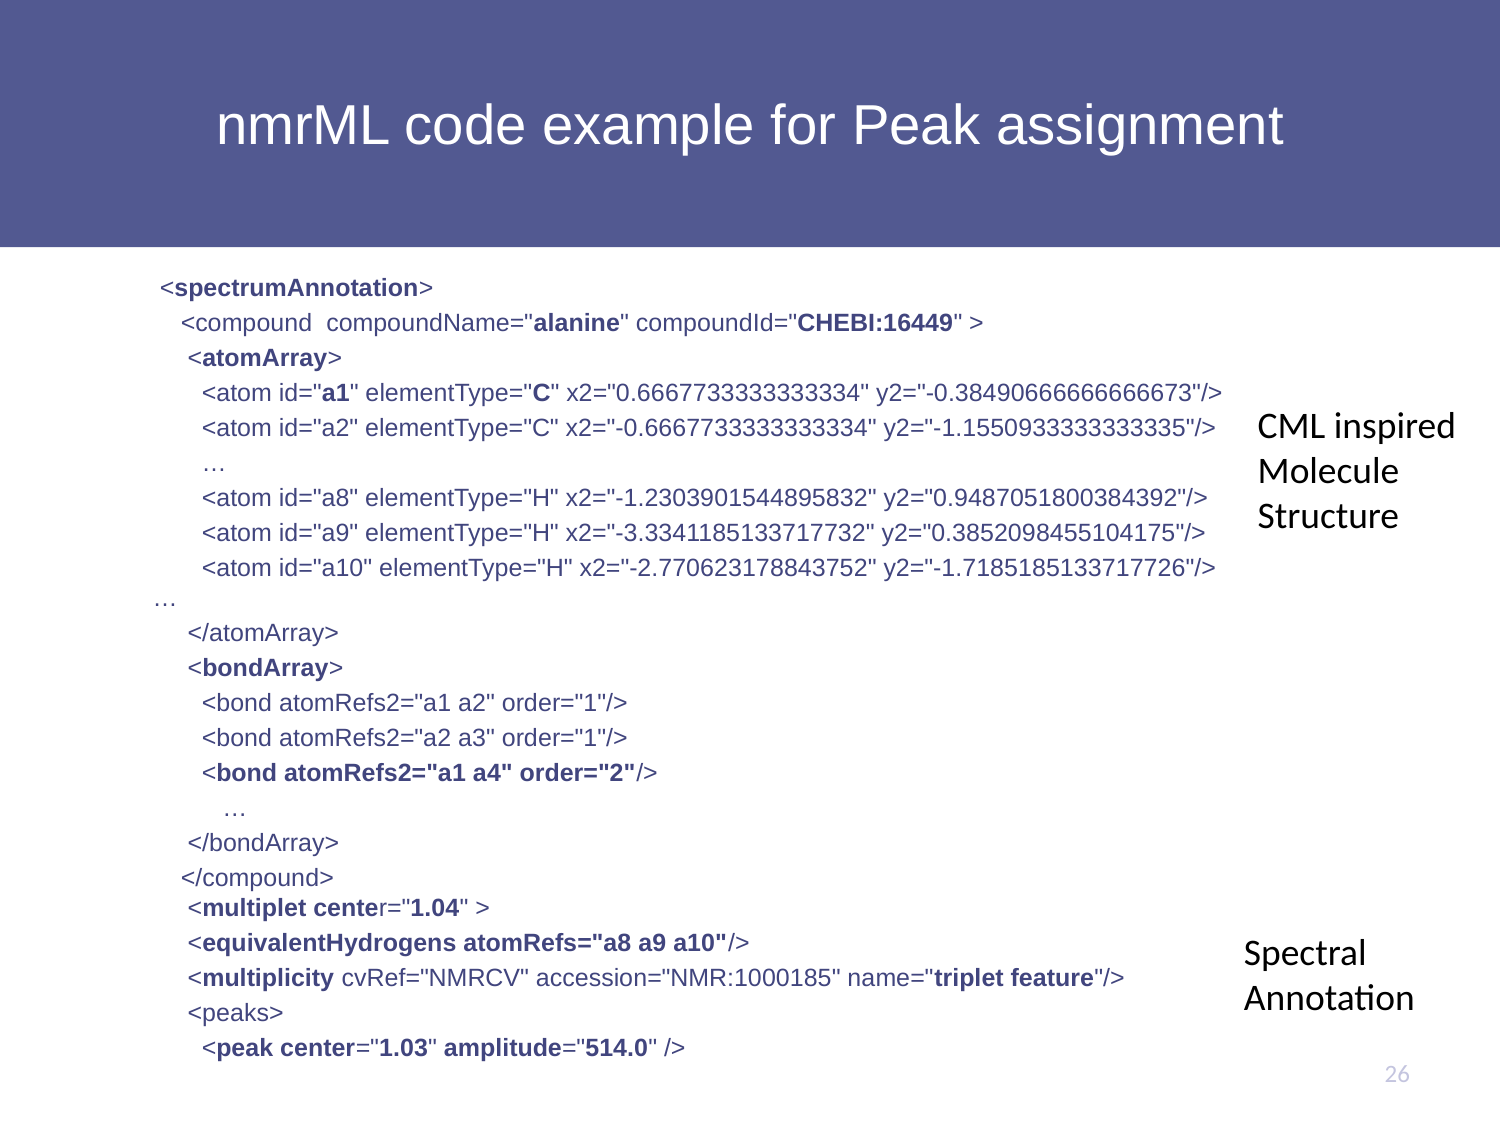

# nmrML code example for Peak assignment
 <spectrumAnnotation>
    <compound  compoundName="alanine" compoundId="CHEBI:16449" >
     <atomArray>
       <atom id="a1" elementType="C" x2="0.6667733333333334" y2="-0.38490666666666673"/>
       <atom id="a2" elementType="C" x2="-0.6667733333333334" y2="-1.1550933333333335"/>
       …
       <atom id="a8" elementType="H" x2="-1.2303901544895832" y2="0.9487051800384392"/>
       <atom id="a9" elementType="H" x2="-3.3341185133717732" y2="0.3852098455104175"/>
       <atom id="a10" elementType="H" x2="-2.770623178843752" y2="-1.7185185133717726"/>  …
     </atomArray>
     <bondArray>
       <bond atomRefs2="a1 a2" order="1"/>
       <bond atomRefs2="a2 a3" order="1"/>
       <bond atomRefs2="a1 a4" order="2"/>
          …
     </bondArray>
    </compound>
     <multiplet center="1.04" >
     <equivalentHydrogens atomRefs="a8 a9 a10"/>
     <multiplicity cvRef="NMRCV" accession="NMR:1000185" name="triplet feature"/>
     <peaks>
       <peak center="1.03" amplitude="514.0" />
CML inspired Molecule Structure
Spectral Annotation
26